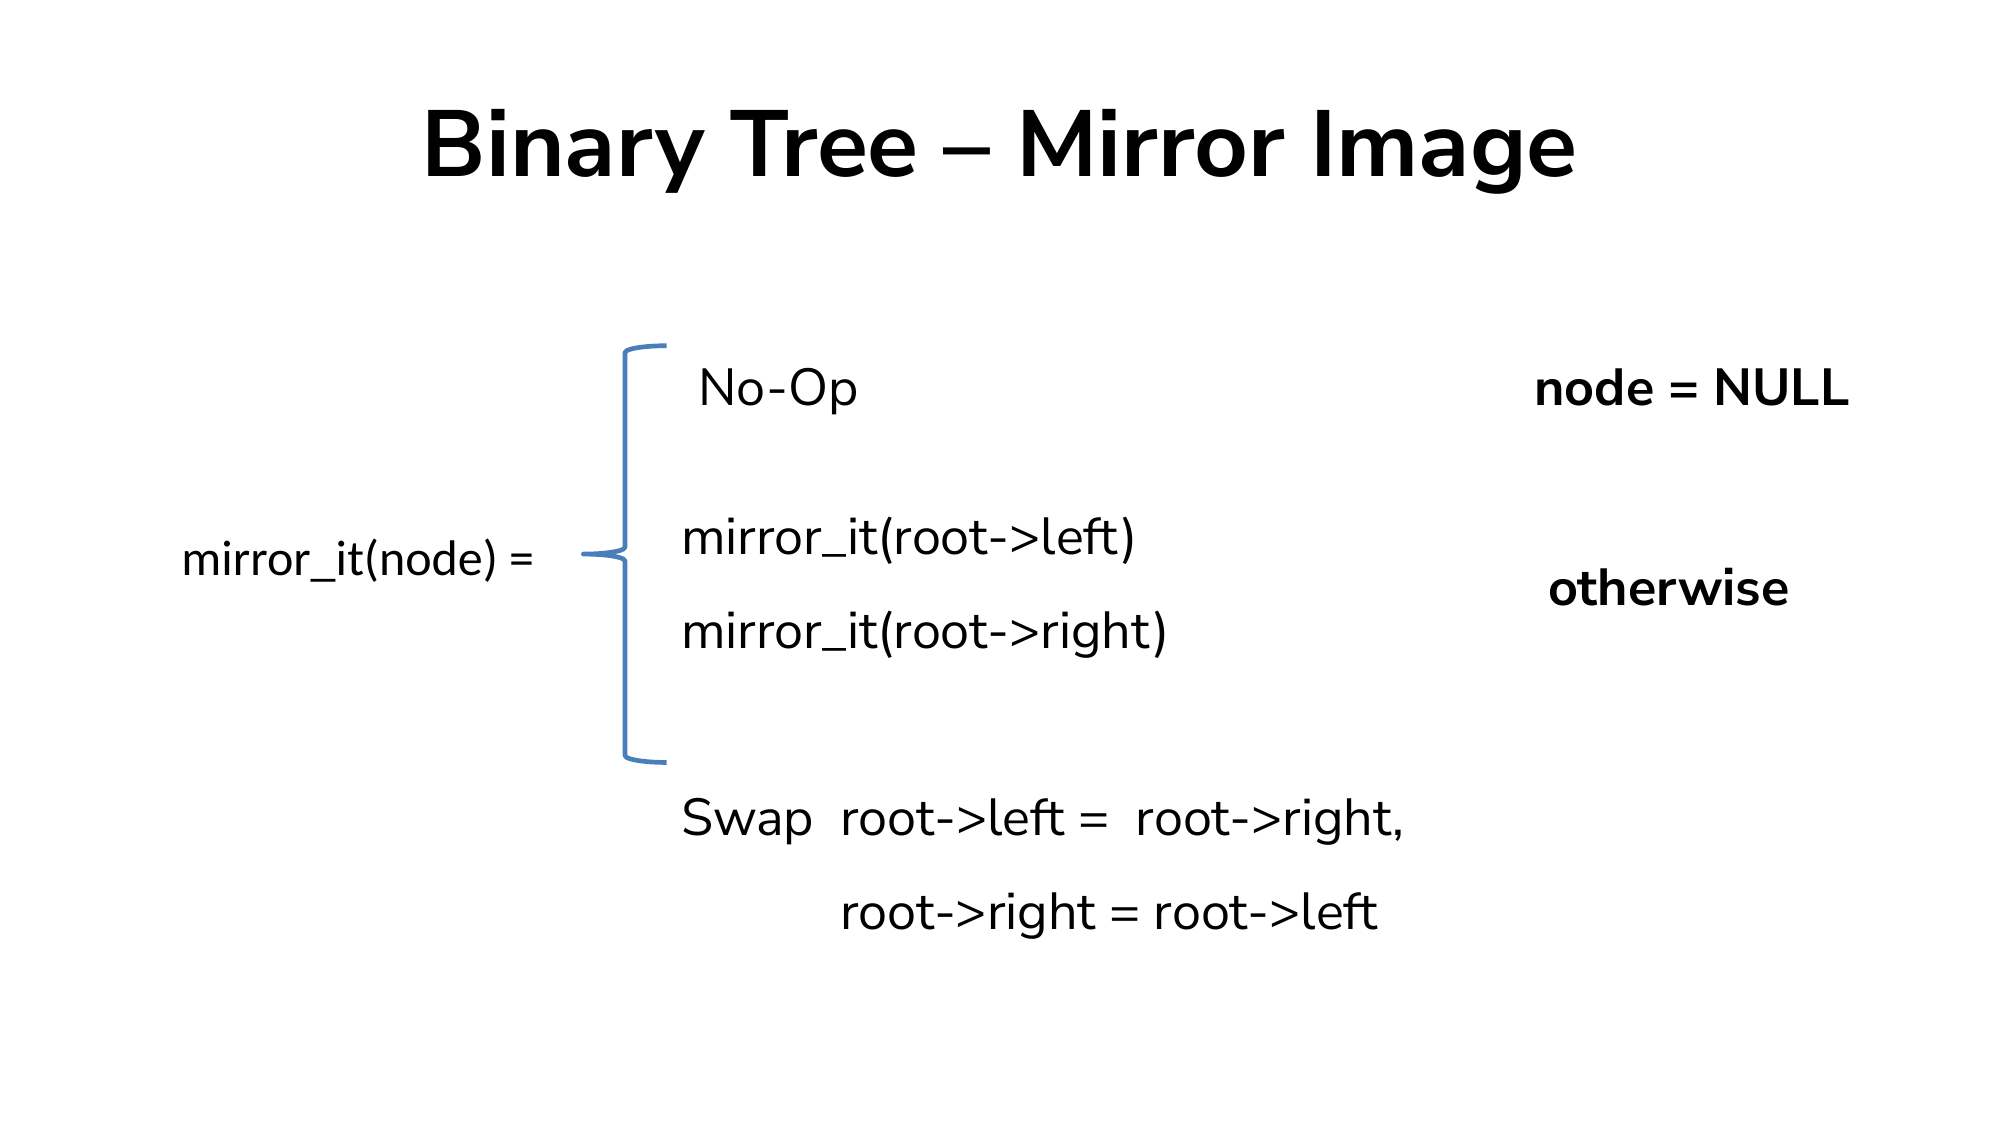

# Binary Tree – Mirror Image

No-Op                                                   node = NULL
mirror_it(root->left)
mirror_it(root->right)
Swap  root->left =  root->right,
            root->right = root->left

mirror_it(node) =
otherwise